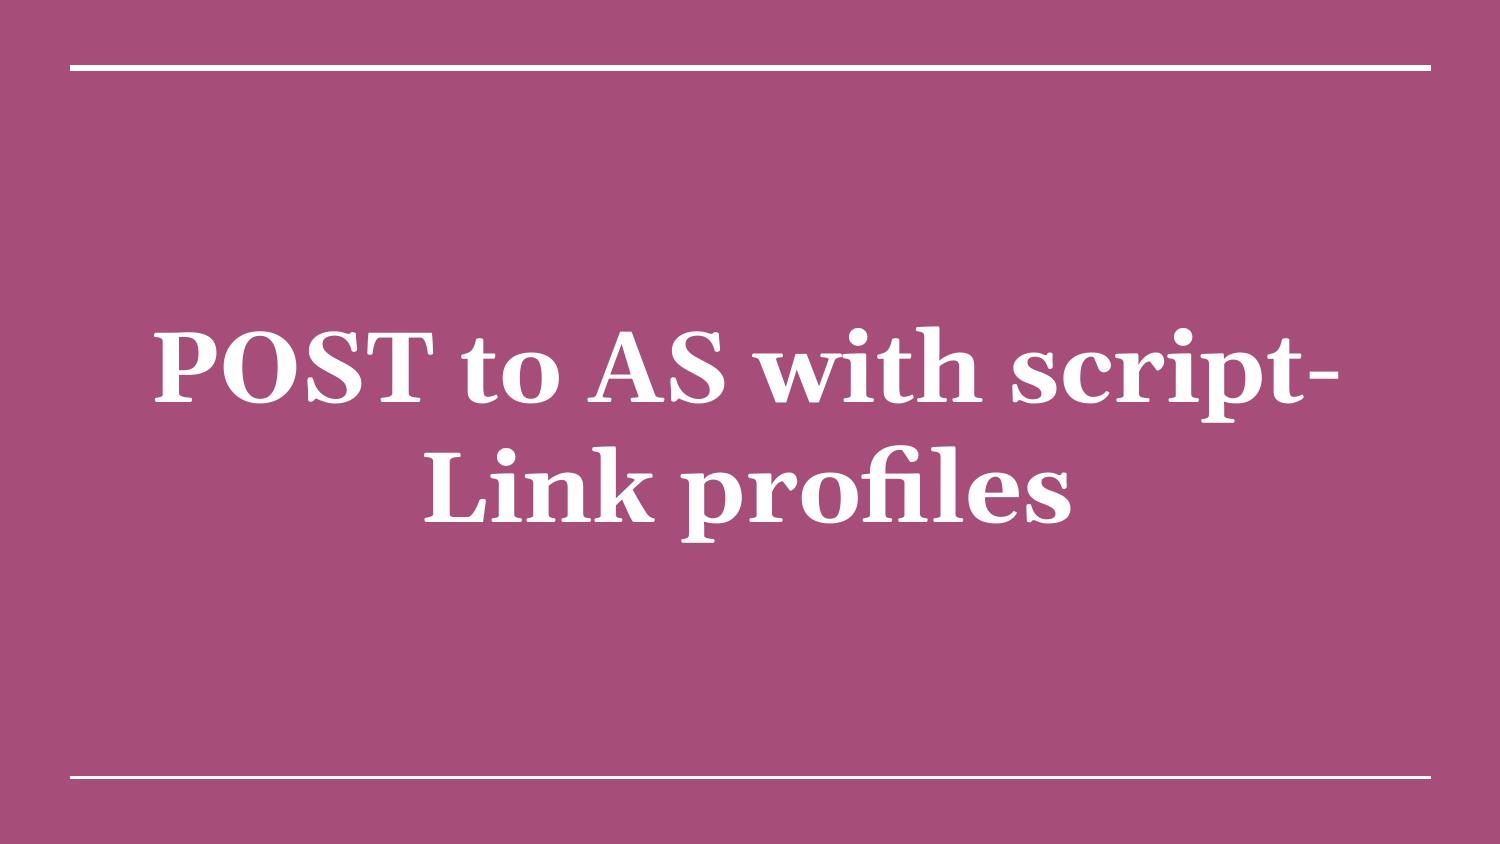

# POST to AS with script- Link profiles